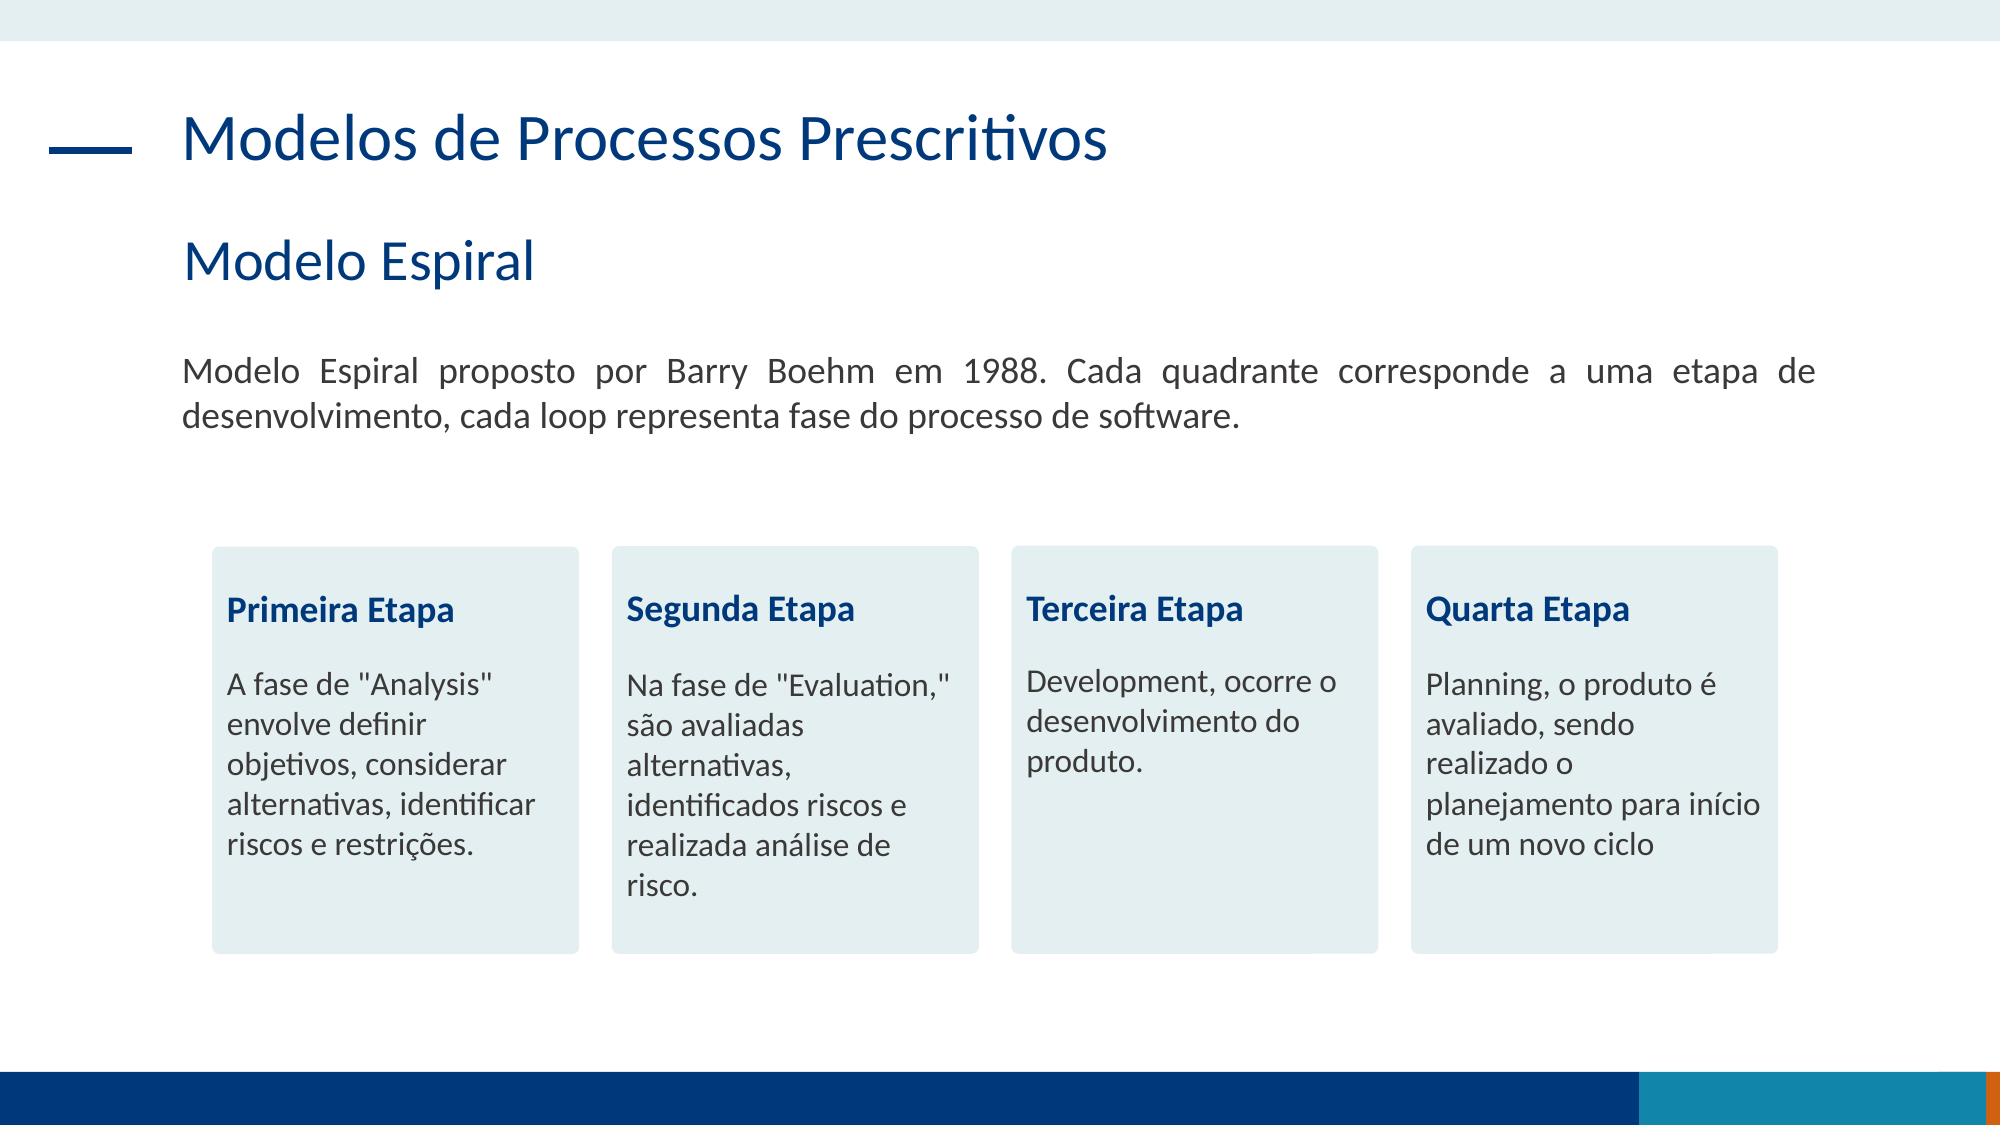

Modelos de Processos Prescritivos
Modelo Espiral
Modelo Espiral proposto por Barry Boehm em 1988. Cada quadrante corresponde a uma etapa de desenvolvimento, cada loop representa fase do processo de software.

Terceira Etapa
Quarta Etapa
Segunda Etapa
Primeira Etapa
Development, ocorre o desenvolvimento do produto.
Planning, o produto é avaliado, sendo realizado o planejamento para início de um novo ciclo
A fase de "Analysis" envolve definir objetivos, considerar alternativas, identificar riscos e restrições.
Na fase de "Evaluation," são avaliadas alternativas, identificados riscos e realizada análise de risco.